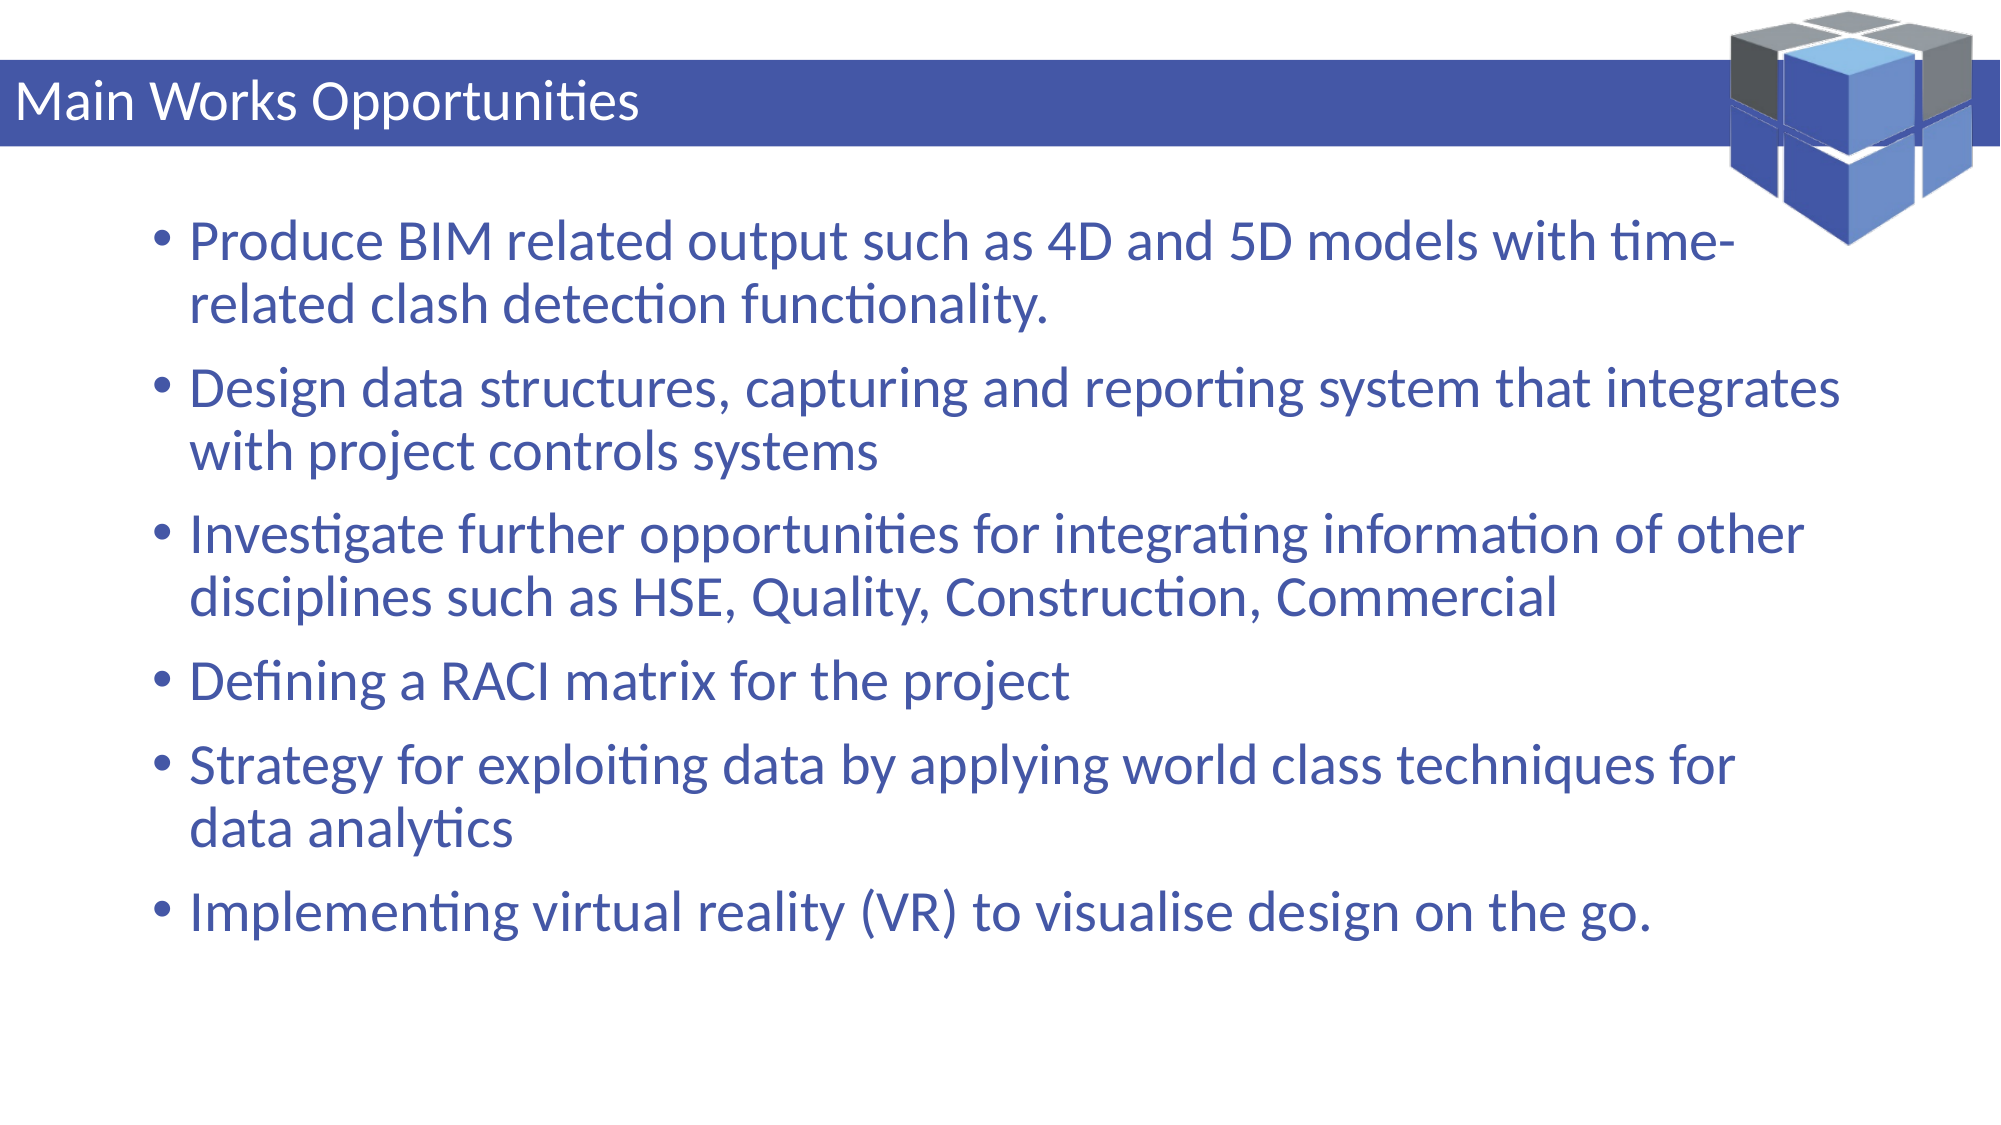

# Main Works Opportunities
Produce BIM related output such as 4D and 5D models with time-related clash detection functionality.
Design data structures, capturing and reporting system that integrates with project controls systems
Investigate further opportunities for integrating information of other disciplines such as HSE, Quality, Construction, Commercial
Defining a RACI matrix for the project
Strategy for exploiting data by applying world class techniques for data analytics
Implementing virtual reality (VR) to visualise design on the go.